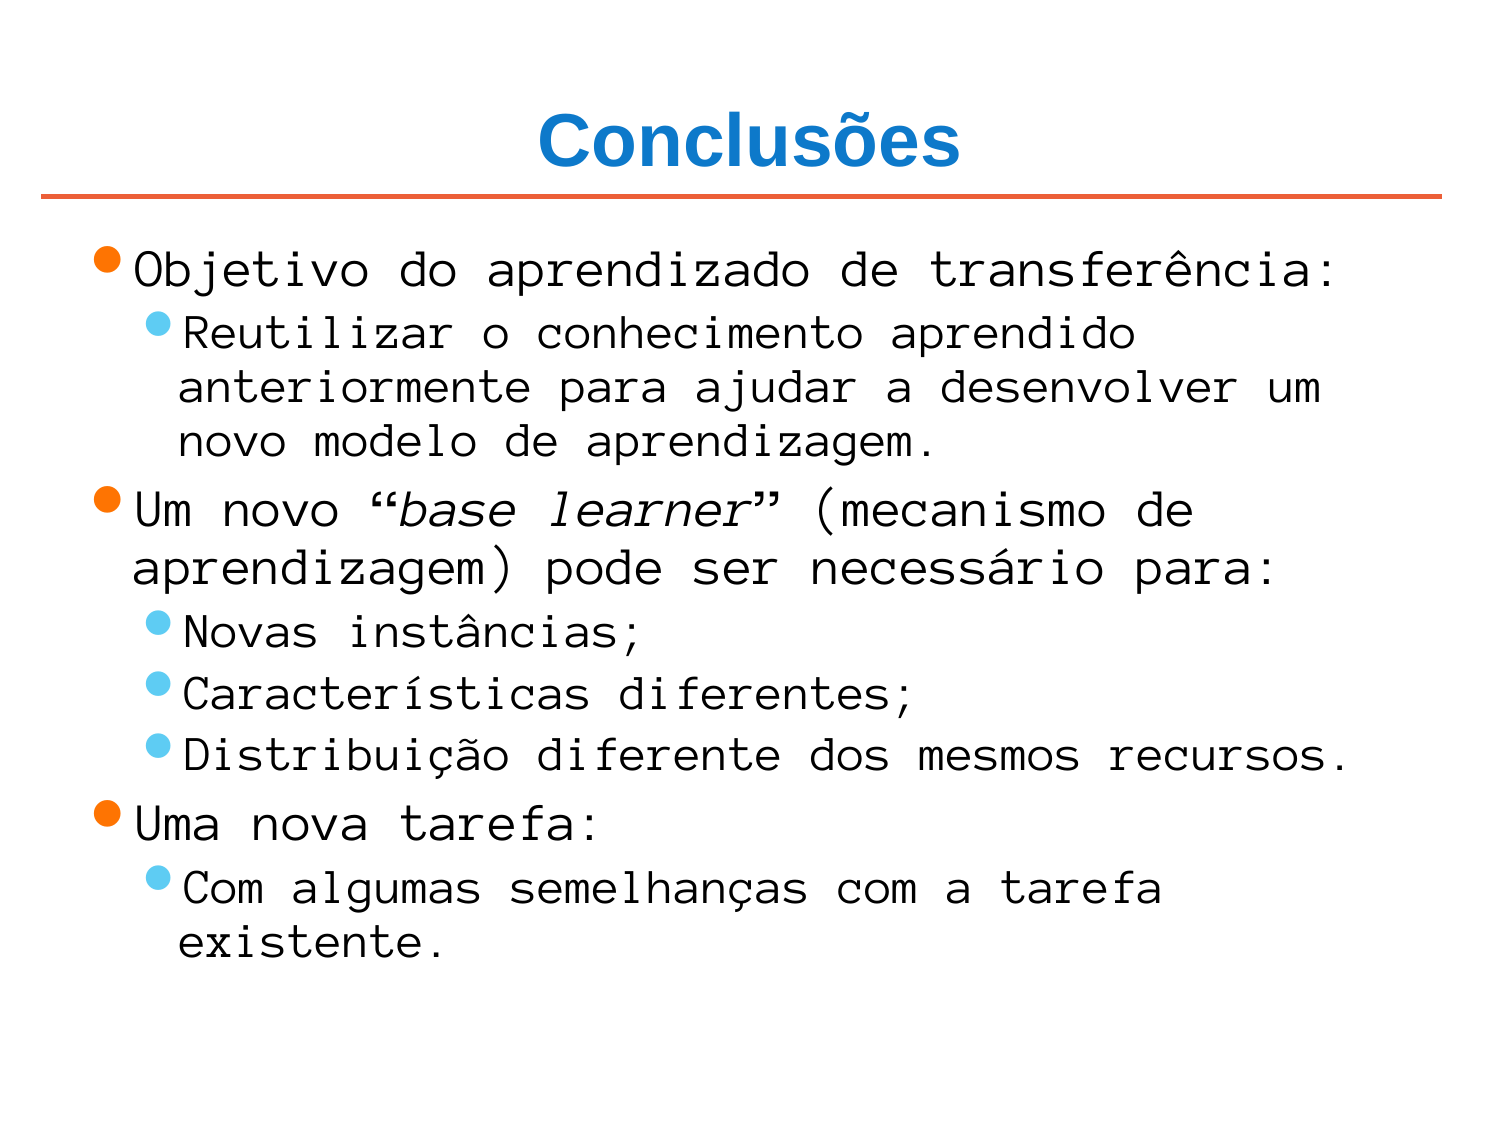

# Conclusões
Objetivo do aprendizado de transferência:
Reutilizar o conhecimento aprendido anteriormente para ajudar a desenvolver um novo modelo de aprendizagem.
Um novo “base learner” (mecanismo de aprendizagem) pode ser necessário para:
Novas instâncias;
Características diferentes;
Distribuição diferente dos mesmos recursos.
Uma nova tarefa:
Com algumas semelhanças com a tarefa existente.